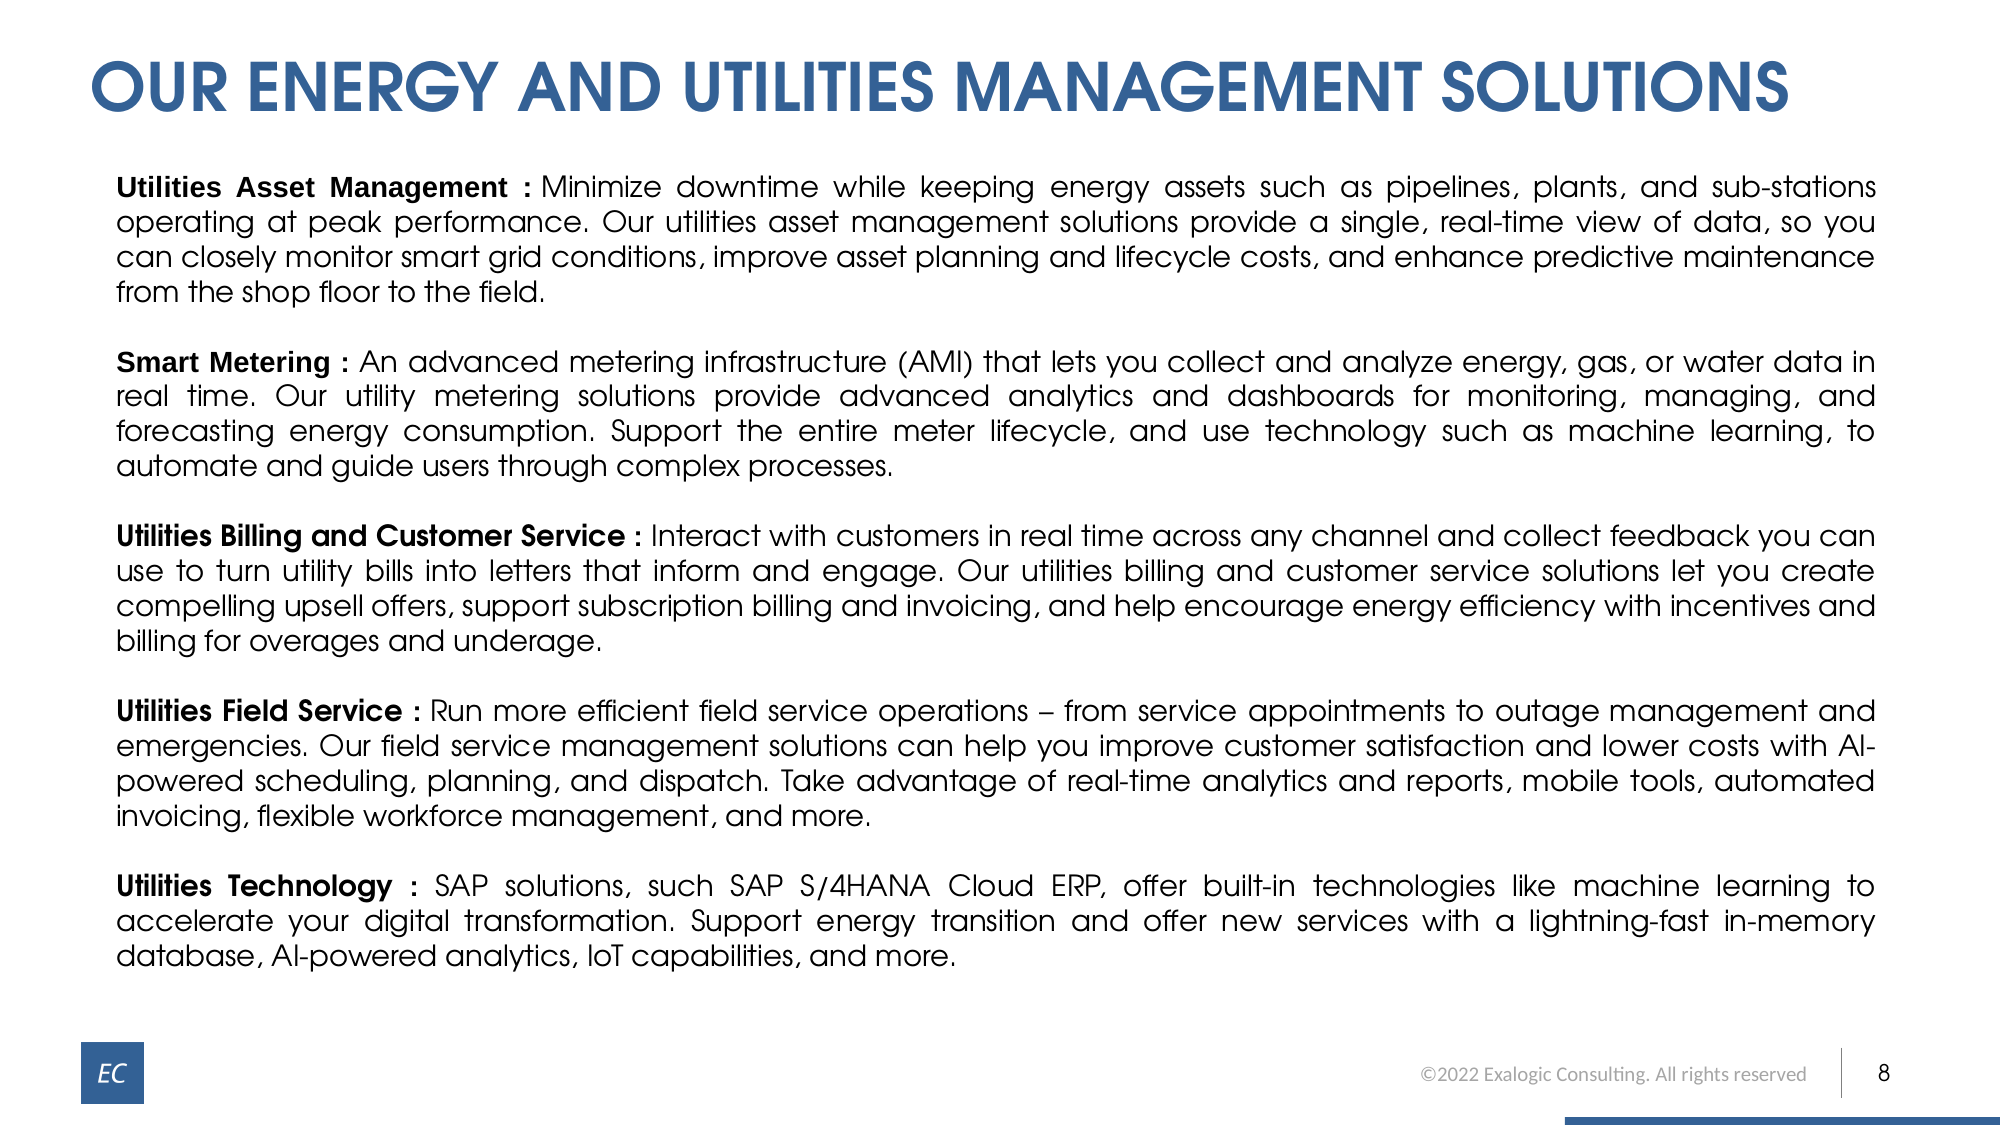

our energy and utilities management solutions
Utilities Asset Management : Minimize downtime while keeping energy assets such as pipelines, plants, and sub-stations operating at peak performance. Our utilities asset management solutions provide a single, real-time view of data, so you can closely monitor smart grid conditions, improve asset planning and lifecycle costs, and enhance predictive maintenance from the shop floor to the field.

Smart Metering : An advanced metering infrastructure (AMI) that lets you collect and analyze energy, gas, or water data in real time. Our utility metering solutions provide advanced analytics and dashboards for monitoring, managing, and forecasting energy consumption. Support the entire meter lifecycle, and use technology such as machine learning, to automate and guide users through complex processes.

Utilities Billing and Customer Service : Interact with customers in real time across any channel and collect feedback you can use to turn utility bills into letters that inform and engage. Our utilities billing and customer service solutions let you create compelling upsell offers, support subscription billing and invoicing, and help encourage energy efficiency with incentives and billing for overages and underage.

Utilities Field Service : Run more efficient field service operations – from service appointments to outage management and emergencies. Our field service management solutions can help you improve customer satisfaction and lower costs with AI-powered scheduling, planning, and dispatch. Take advantage of real-time analytics and reports, mobile tools, automated invoicing, flexible workforce management, and more.

Utilities Technology : SAP solutions, such SAP S/4HANA Cloud ERP, offer built-in technologies like machine learning to accelerate your digital transformation. Support energy transition and offer new services with a lightning-fast in-memory database, AI-powered analytics, IoT capabilities, and more.
8